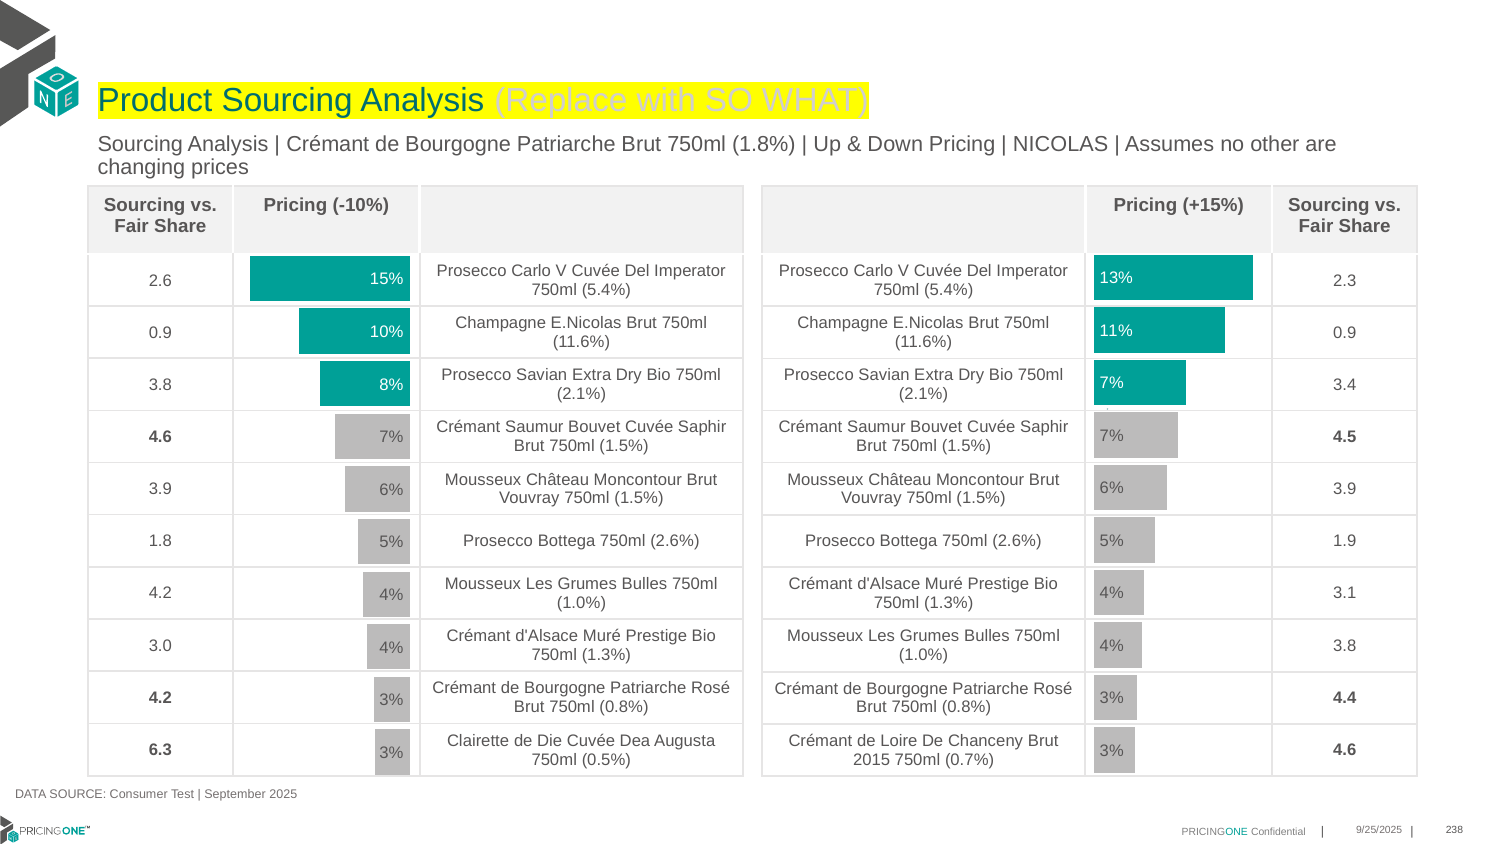

# Product Sourcing Analysis (Replace with SO WHAT)
Sourcing Analysis | Crémant de Bourgogne Patriarche Brut 750ml (1.8%) | Up & Down Pricing | NICOLAS | Assumes no other are changing prices
| Sourcing vs. Fair Share | Pricing (-10%) |  |
| --- | --- | --- |
| 2.6 |  | Prosecco Carlo V Cuvée Del Imperator 750ml (5.4%) |
| 0.9 |  | Champagne E.Nicolas Brut 750ml (11.6%) |
| 3.8 |  | Prosecco Savian Extra Dry Bio 750ml (2.1%) |
| 4.6 |  | Crémant Saumur Bouvet Cuvée Saphir Brut 750ml (1.5%) |
| 3.9 |  | Mousseux Château Moncontour Brut Vouvray 750ml (1.5%) |
| 1.8 |  | Prosecco Bottega 750ml (2.6%) |
| 4.2 |  | Mousseux Les Grumes Bulles 750ml (1.0%) |
| 3.0 |  | Crémant d'Alsace Muré Prestige Bio 750ml (1.3%) |
| 4.2 |  | Crémant de Bourgogne Patriarche Rosé Brut 750ml (0.8%) |
| 6.3 |  | Clairette de Die Cuvée Dea Augusta 750ml (0.5%) |
|  | Pricing (+15%) | Sourcing vs. Fair Share |
| --- | --- | --- |
| Prosecco Carlo V Cuvée Del Imperator 750ml (5.4%) |  | 2.3 |
| Champagne E.Nicolas Brut 750ml (11.6%) |  | 0.9 |
| Prosecco Savian Extra Dry Bio 750ml (2.1%) |  | 3.4 |
| Crémant Saumur Bouvet Cuvée Saphir Brut 750ml (1.5%) |  | 4.5 |
| Mousseux Château Moncontour Brut Vouvray 750ml (1.5%) |  | 3.9 |
| Prosecco Bottega 750ml (2.6%) |  | 1.9 |
| Crémant d'Alsace Muré Prestige Bio 750ml (1.3%) |  | 3.1 |
| Mousseux Les Grumes Bulles 750ml (1.0%) |  | 3.8 |
| Crémant de Bourgogne Patriarche Rosé Brut 750ml (0.8%) |  | 4.4 |
| Crémant de Loire De Chanceny Brut 2015 750ml (0.7%) |  | 4.6 |

### Chart

| Category | Crémant de Bourgogne Patriarche Brut 750ml (1.8%) |
|---|---|
| Prosecco Carlo V Cuvée Del Imperator 750ml (5.4%) | 0.1289398482491991 |
| Champagne E.Nicolas Brut 750ml (11.6%) | 0.10652994813522758 |
| Prosecco Savian Extra Dry Bio 750ml (2.1%) | 0.07474067901016324 |
| Crémant Saumur Bouvet Cuvée Saphir Brut 750ml (1.5%) | 0.06848270107754345 |
| Mousseux Château Moncontour Brut Vouvray 750ml (1.5%) | 0.059592444463436485 |
| Prosecco Bottega 750ml (2.6%) | 0.04936440843074346 |
| Crémant d'Alsace Muré Prestige Bio 750ml (1.3%) | 0.040678465562346736 |
| Mousseux Les Grumes Bulles 750ml (1.0%) | 0.03913554672889227 |
| Crémant de Bourgogne Patriarche Rosé Brut 750ml (0.8%) | 0.03462622083062129 |
| Crémant de Loire De Chanceny Brut 2015 750ml (0.7%) | 0.033077193716743475 |

### Chart

| Category | Crémant de Bourgogne Patriarche Brut 750ml (1.8%) |
|---|---|
| Prosecco Carlo V Cuvée Del Imperator 750ml (5.4%) | 0.14664591523447218 |
| Champagne E.Nicolas Brut 750ml (11.6%) | 0.10190205417908516 |
| Prosecco Savian Extra Dry Bio 750ml (2.1%) | 0.08196343878685307 |
| Crémant Saumur Bouvet Cuvée Saphir Brut 750ml (1.5%) | 0.06878149550969663 |
| Mousseux Château Moncontour Brut Vouvray 750ml (1.5%) | 0.05984417937997692 |
| Prosecco Bottega 750ml (2.6%) | 0.04770107477906539 |
| Mousseux Les Grumes Bulles 750ml (1.0%) | 0.04288945843798454 |
| Crémant d'Alsace Muré Prestige Bio 750ml (1.3%) | 0.039527379695321566 |
| Crémant de Bourgogne Patriarche Rosé Brut 750ml (0.8%) | 0.03329591896327705 |
| Clairette de Die Cuvée Dea Augusta 750ml (0.5%) | 0.03255550378733733 |
DATA SOURCE: Consumer Test | September 2025

9/25/2025
238